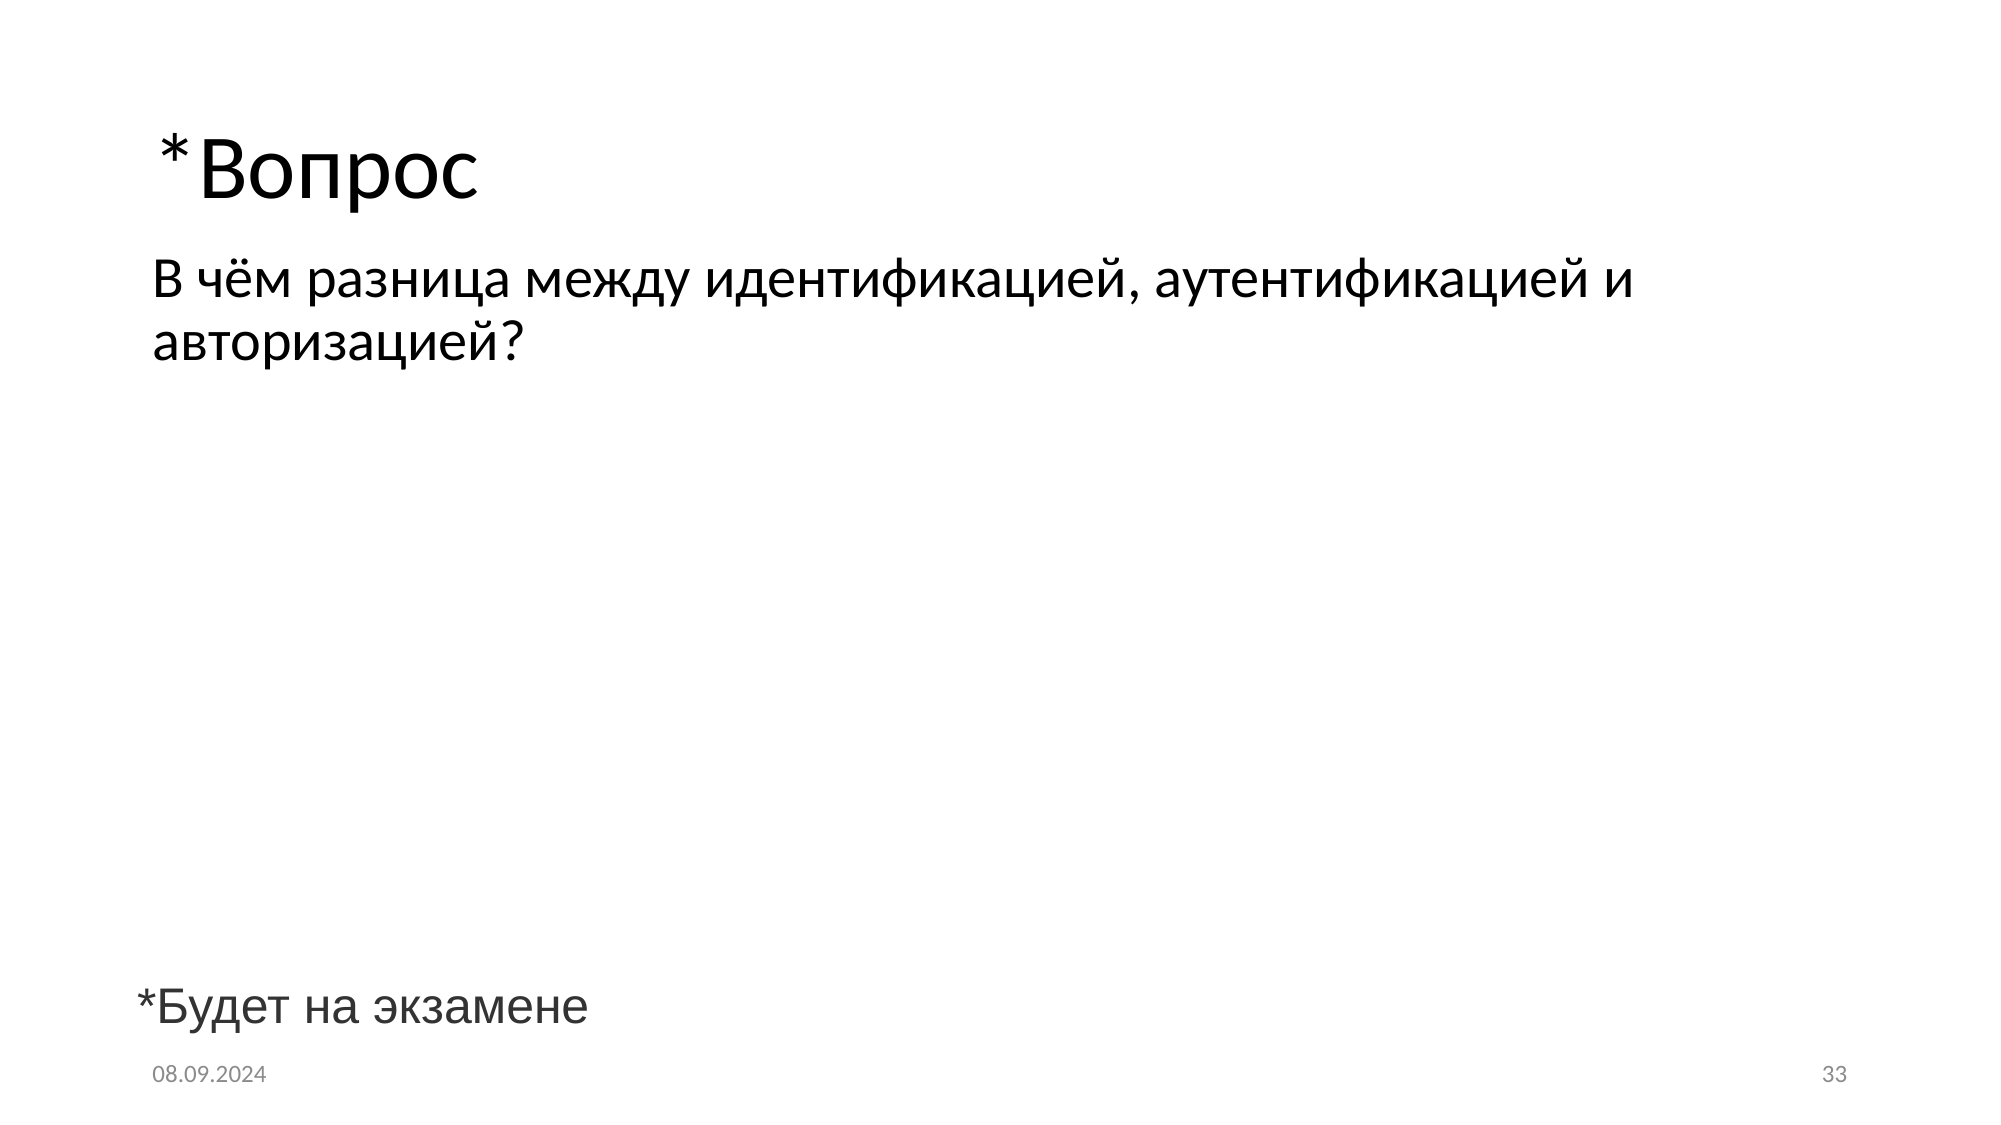

# *Вопрос
В чём разница между идентификацией, аутентификацией и авторизацией?

*Будет на экзамене
08.09.2024
33